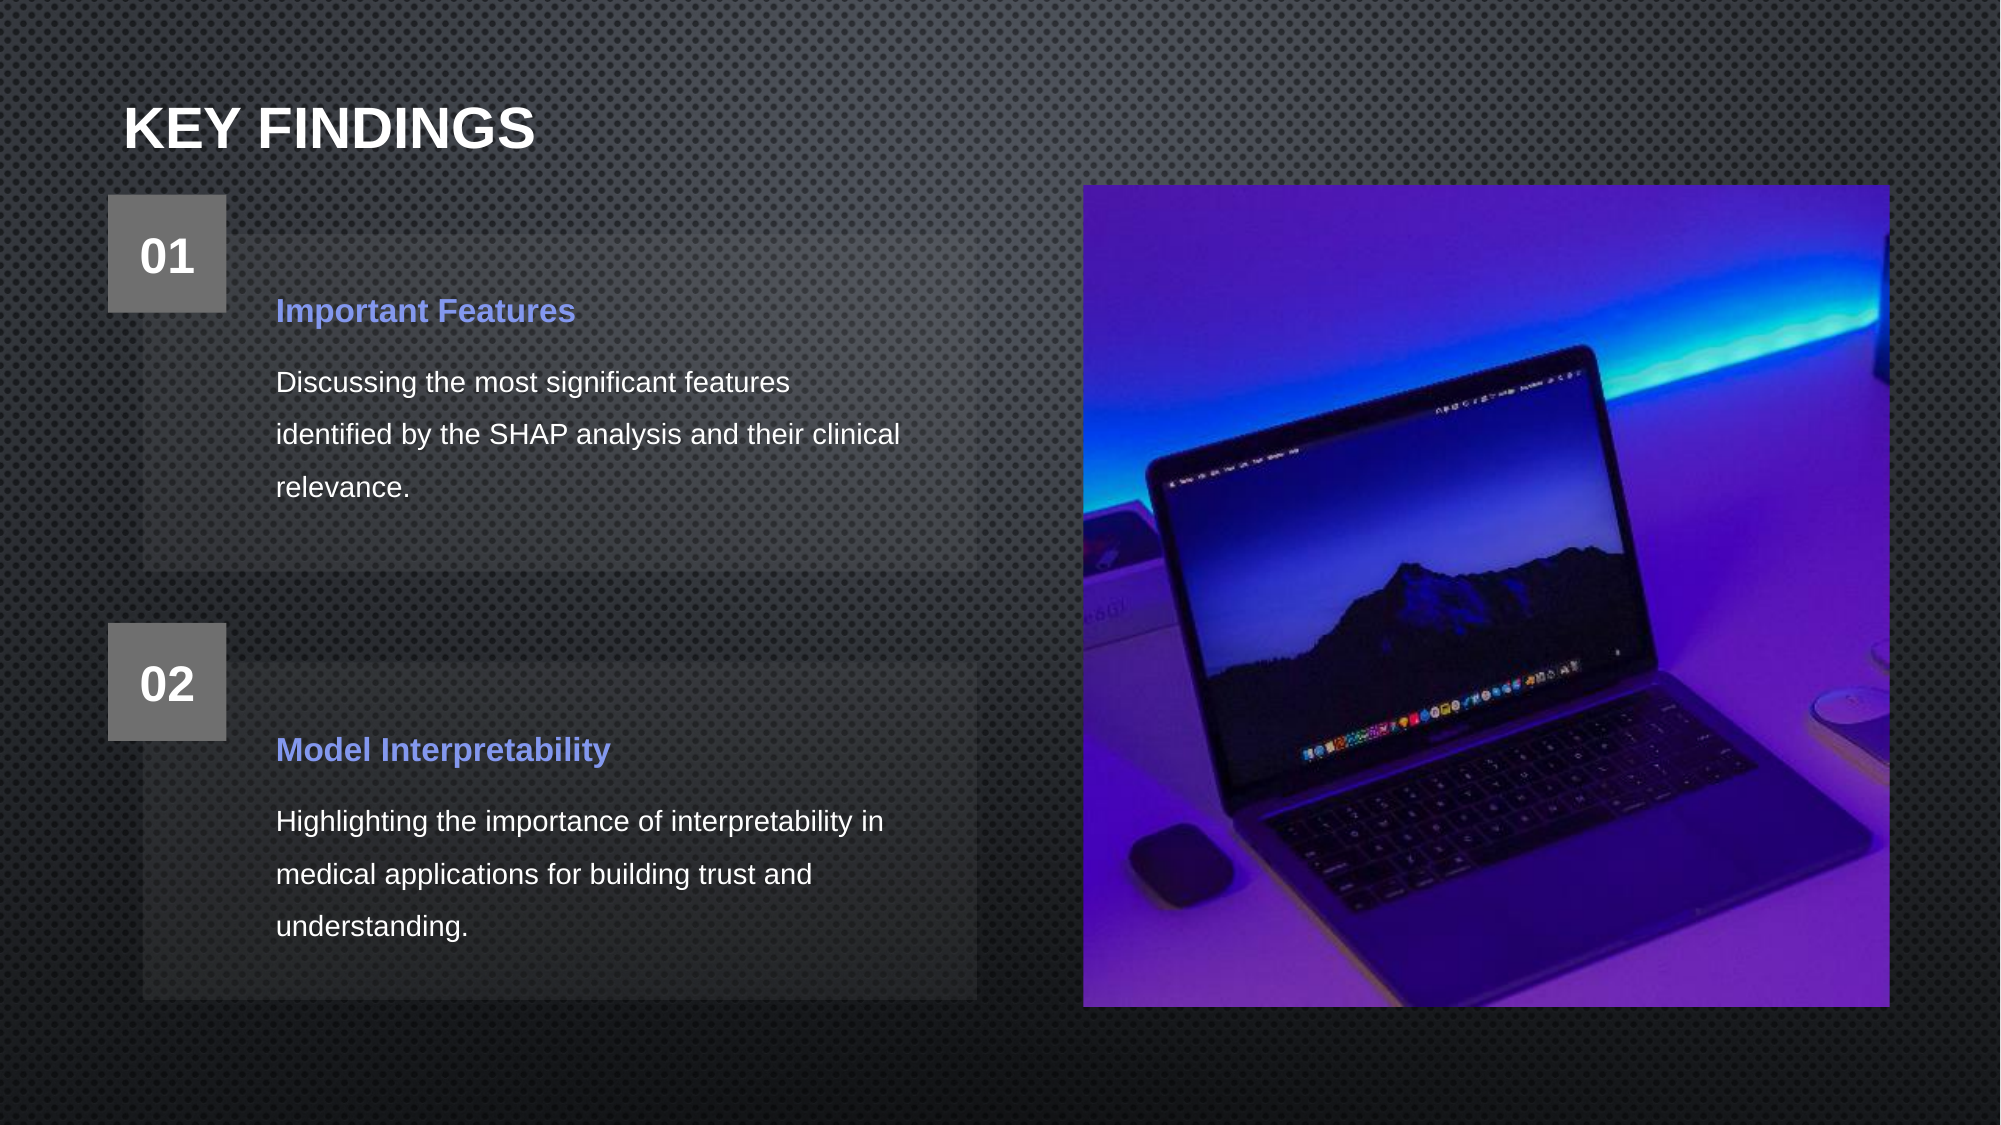

# Key Findings

01

Important Features
Discussing the most significant features identified by the SHAP analysis and their clinical relevance.
02

Model Interpretability
Highlighting the importance of interpretability in medical applications for building trust and understanding.